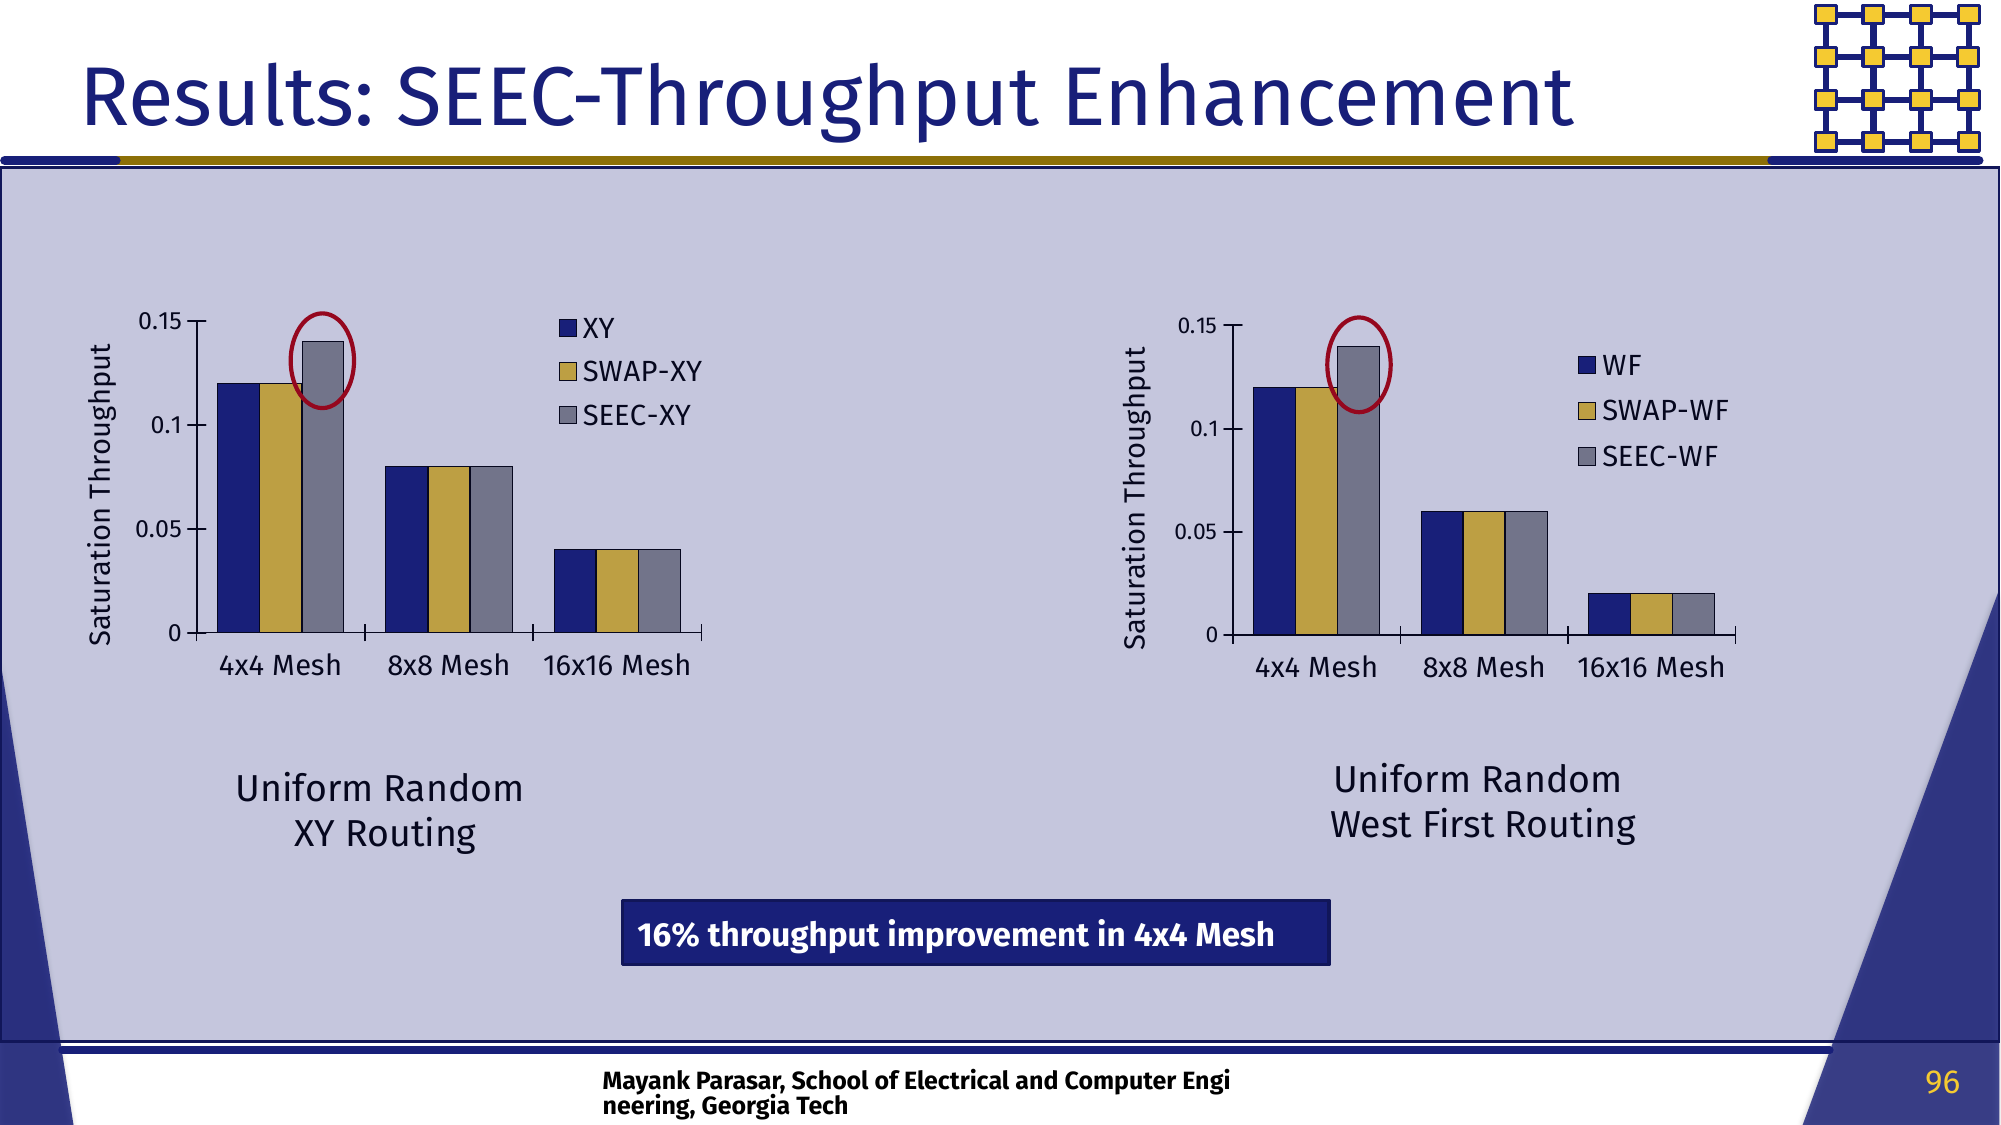

# Results: SEEC-Throughput Enhancement

### Chart

| Category | WF | SWAP-WF | SEEC-WF |
|---|---|---|---|
| 4x4 Mesh | 0.12 | 0.12 | 0.14 |
| 8x8 Mesh | 0.06 | 0.06 | 0.06 |
| 16x16 Mesh | 0.02 | 0.02 | 0.02 |

### Chart

| Category | XY | SWAP-XY | SEEC-XY |
|---|---|---|---|
| 4x4 Mesh | 0.12 | 0.12 | 0.14 |
| 8x8 Mesh | 0.08 | 0.08 | 0.08 |
| 16x16 Mesh | 0.04 | 0.04 | 0.04 |

Uniform Random
West First Routing
Uniform Random
XY Routing
16% throughput improvement in 4x4 Mesh
96
Mayank Parasar, School of Electrical and Computer Engineering, Georgia Tech